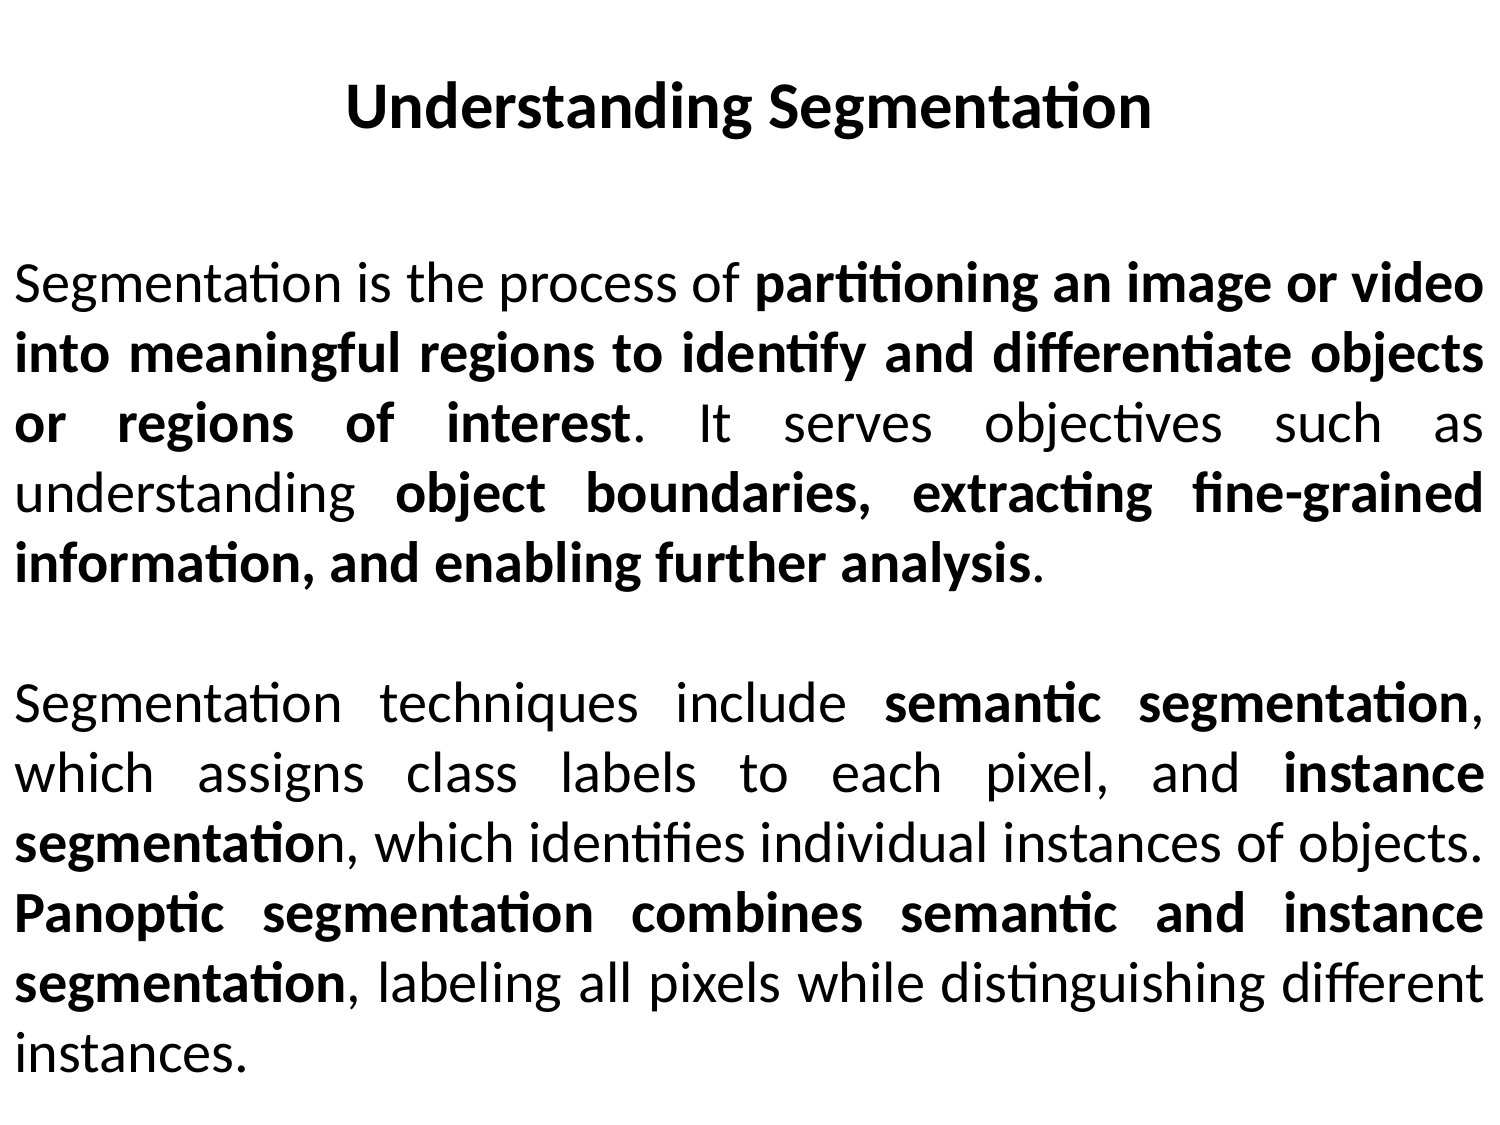

Understanding Segmentation
Segmentation is the process of partitioning an image or video into meaningful regions to identify and differentiate objects or regions of interest. It serves objectives such as understanding object boundaries, extracting fine-grained information, and enabling further analysis.

Segmentation techniques include semantic segmentation, which assigns class labels to each pixel, and instance segmentation, which identifies individual instances of objects. Panoptic segmentation combines semantic and instance segmentation, labeling all pixels while distinguishing different instances.